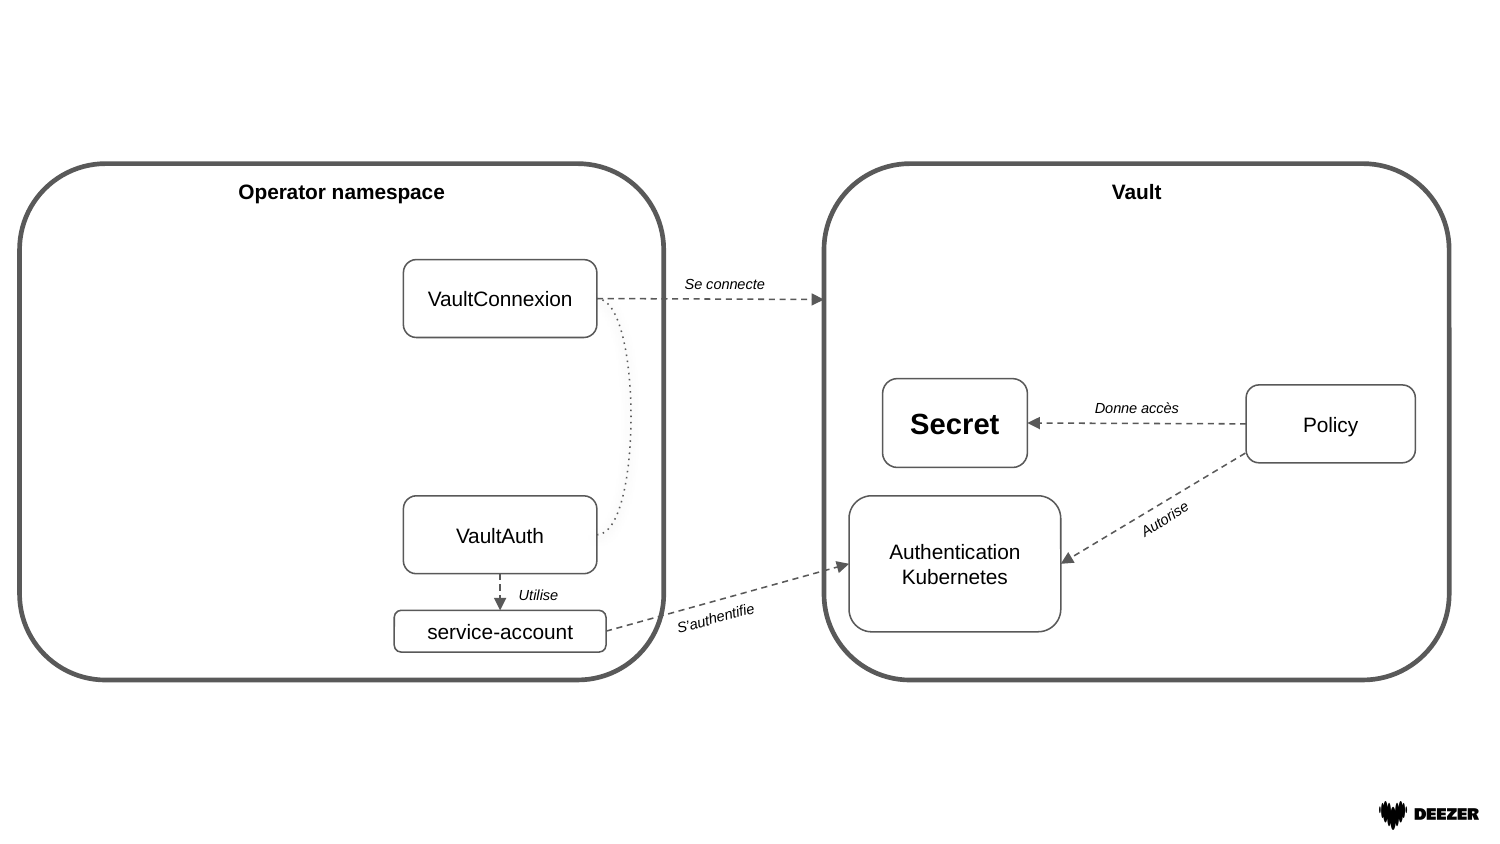

Operator namespace

Vault
VaultConnexion
Se connecte
Secret
Donne accès
Policy
Autorise
VaultAuth
Authentication Kubernetes
Utilise
S’authentifie
service-account